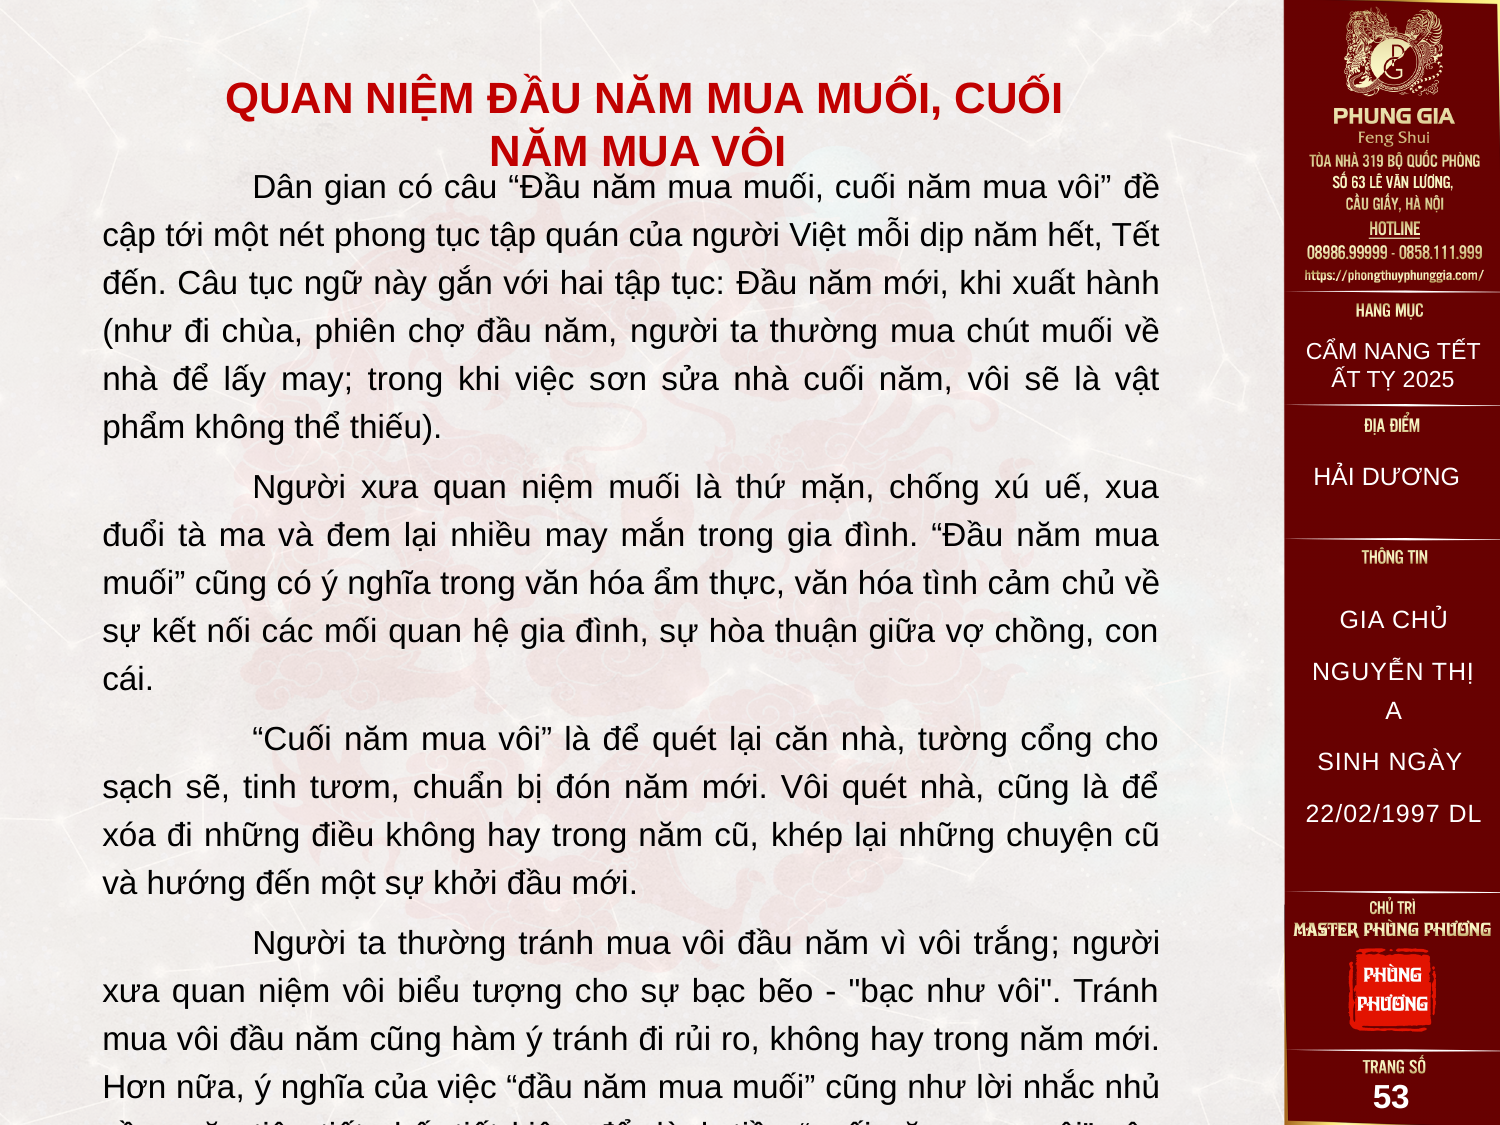

QUAN NIỆM ĐẦU NĂM MUA MUỐI, CUỐI NĂM MUA VÔI
	Dân gian có câu “Đầu năm mua muối, cuối năm mua vôi” đề cập tới một nét phong tục tập quán của người Việt mỗi dịp năm hết, Tết đến. Câu tục ngữ này gắn với hai tập tục: Đầu năm mới, khi xuất hành (như đi chùa, phiên chợ đầu năm, người ta thường mua chút muối về nhà để lấy may; trong khi việc sơn sửa nhà cuối năm, vôi sẽ là vật phẩm không thể thiếu).
	Người xưa quan niệm muối là thứ mặn, chống xú uế, xua đuổi tà ma và đem lại nhiều may mắn trong gia đình. “Đầu năm mua muối” cũng có ý nghĩa trong văn hóa ẩm thực, văn hóa tình cảm chủ về sự kết nối các mối quan hệ gia đình, sự hòa thuận giữa vợ chồng, con cái.
	“Cuối năm mua vôi” là để quét lại căn nhà, tường cổng cho sạch sẽ, tinh tươm, chuẩn bị đón năm mới. Vôi quét nhà, cũng là để xóa đi những điều không hay trong năm cũ, khép lại những chuyện cũ và hướng đến một sự khởi đầu mới.
	Người ta thường tránh mua vôi đầu năm vì vôi trắng; người xưa quan niệm vôi biểu tượng cho sự bạc bẽo - "bạc như vôi". Tránh mua vôi đầu năm cũng hàm ý tránh đi rủi ro, không hay trong năm mới. Hơn nữa, ý nghĩa của việc “đầu năm mua muối” cũng như lời nhắc nhủ về sự ăn tiêu tiết chế, tiết kiệm để dành tiền “cuối năm mua vôi” xây nhà.
	Tuy nhiên, may mắn có đến được hay không còn phải dựa vào rất nhiều yếu tố nữa. Khi bạn tích đức hành thiện, luôn sống tốt và nỗ lực không ngừng, may mắn, an lành sẽ đến với bạn và gia đình sớm muộn mà thôi!
CẨM NANG TẾT ẤT TỴ 2025
HẢI DƯƠNG
GIA CHỦ
NGUYỄN THỊ A
SINH NGÀY
22/02/1997 DL
53